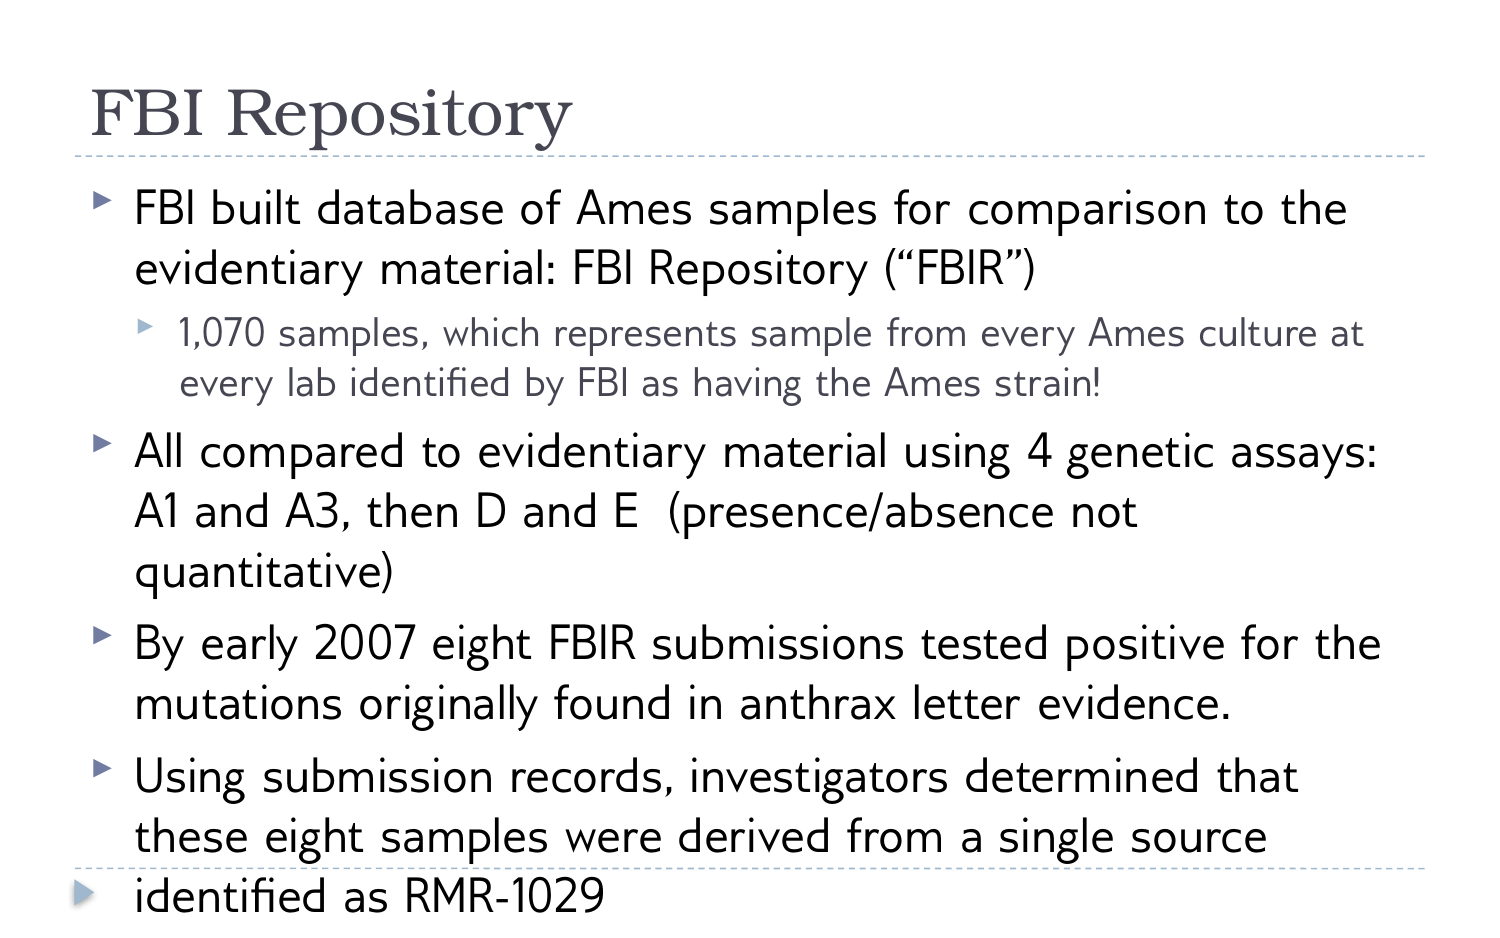

# FBI Repository
FBI built database of Ames samples for comparison to the evidentiary material: FBI Repository (“FBIR”)
1,070 samples, which represents sample from every Ames culture at every lab identified by FBI as having the Ames strain!
All compared to evidentiary material using 4 genetic assays:  A1 and A3, then D and E  (presence/absence not quantitative)
By early 2007 eight FBIR submissions tested positive for the mutations originally found in anthrax letter evidence.
Using submission records, investigators determined that these eight samples were derived from a single source identified as RMR-1029